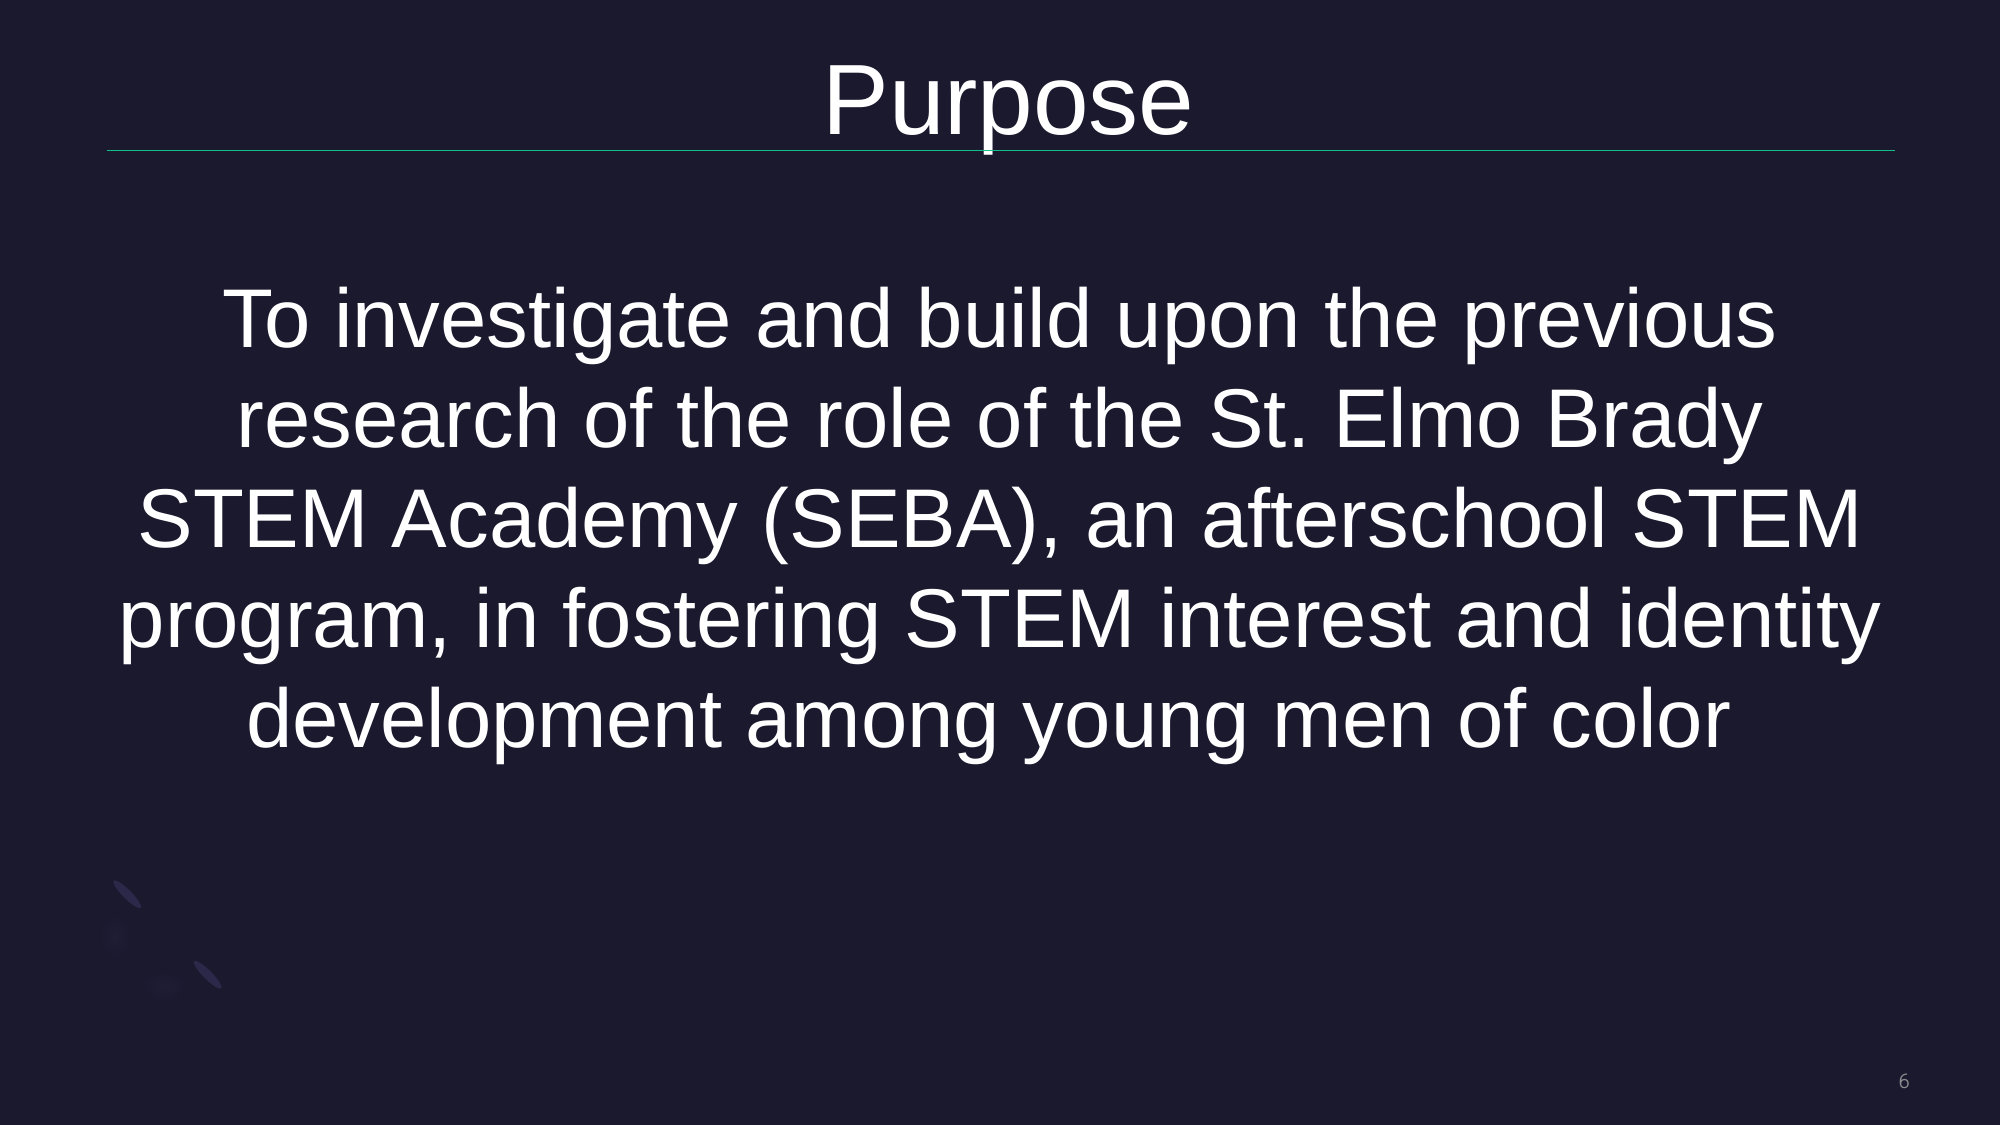

# Purpose

To investigate and build upon the previous research of the role of the St. Elmo Brady STEM Academy (SEBA), an afterschool STEM program, in fostering STEM interest and identity development among young men of color
6